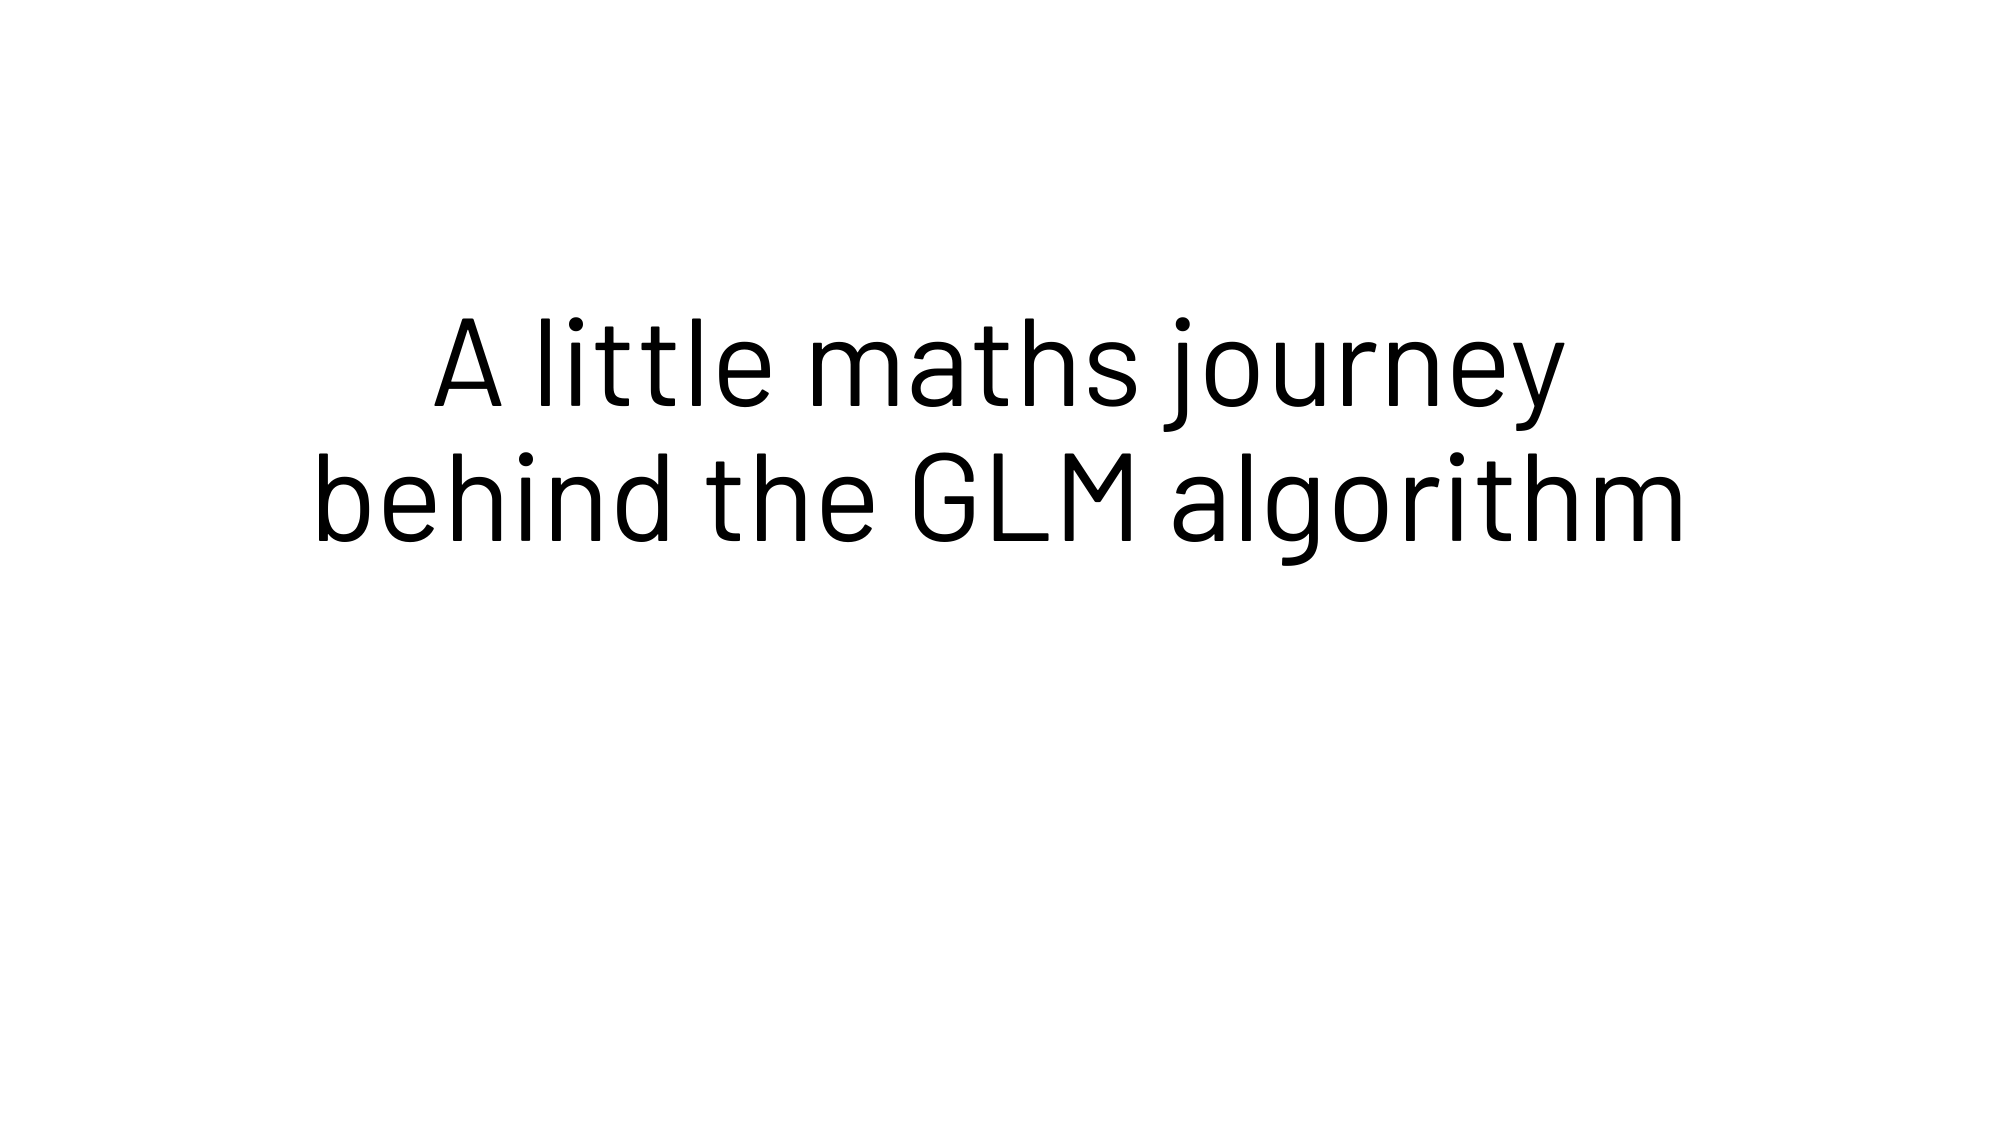

# A little maths journey behind the GLM algorithm